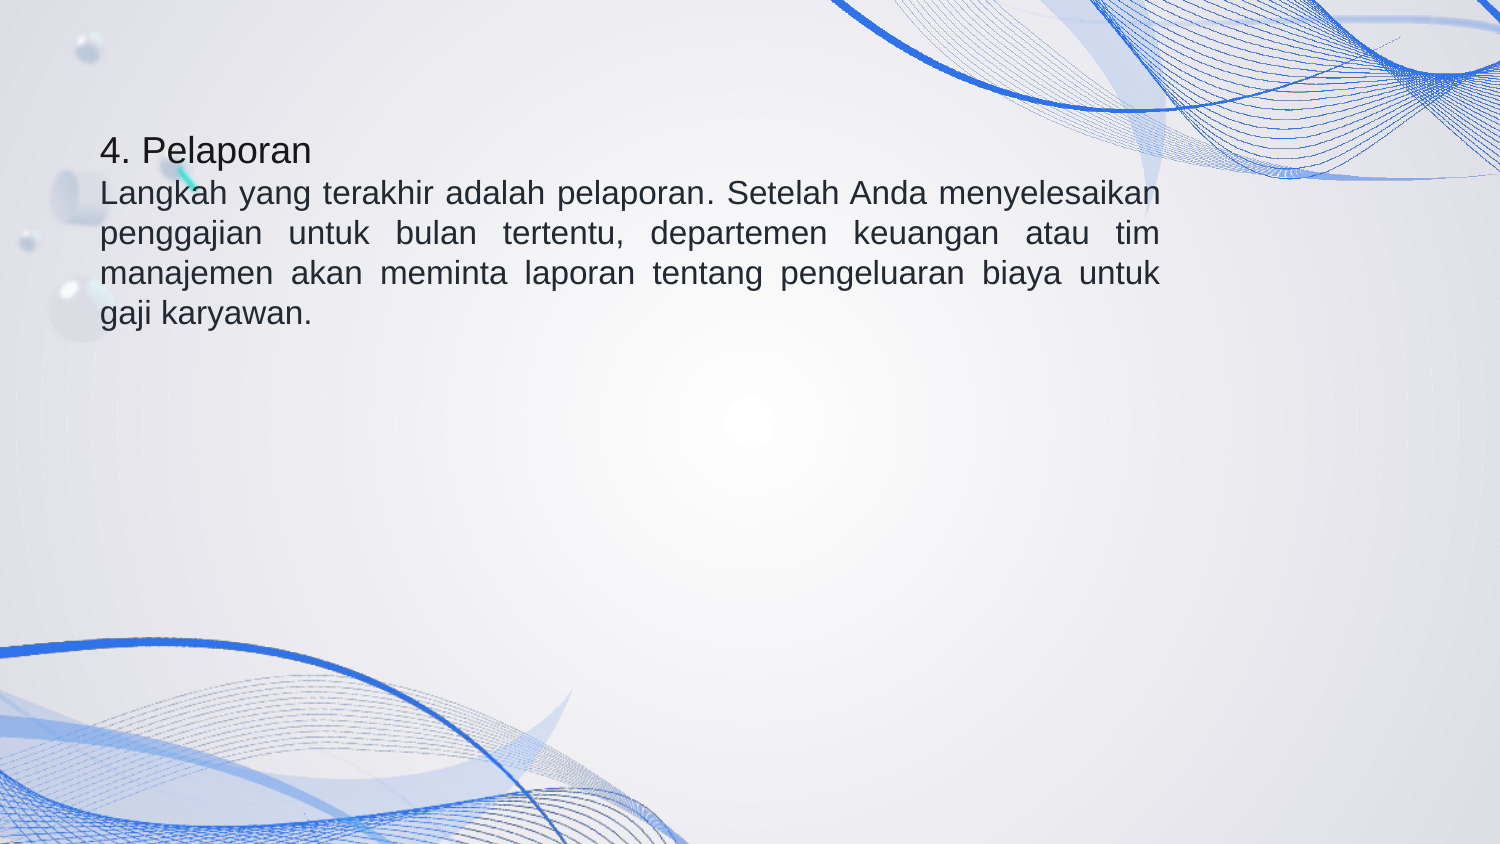

4. Pelaporan
Langkah yang terakhir adalah pelaporan. Setelah Anda menyelesaikan penggajian untuk bulan tertentu, departemen keuangan atau tim manajemen akan meminta laporan tentang pengeluaran biaya untuk gaji karyawan.